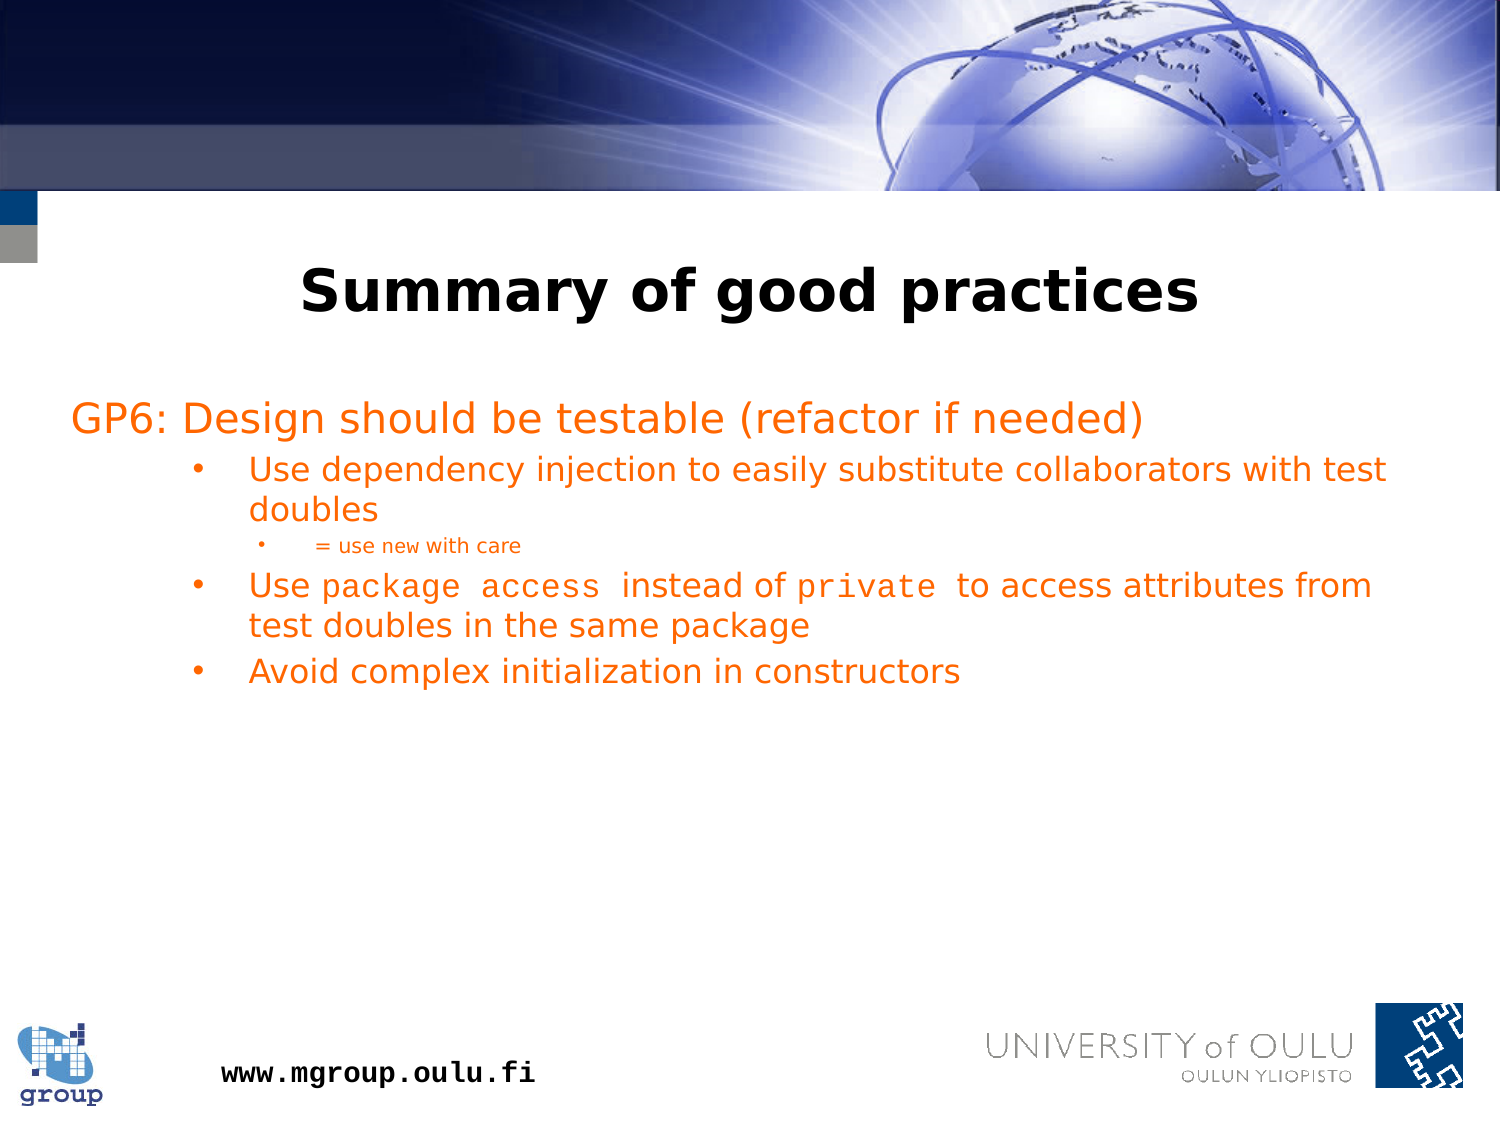

# Summary of good practices
GP6: Design should be testable (refactor if needed)
Use dependency injection to easily substitute collaborators with test doubles
= use new with care
Use package access instead of private to access attributes from test doubles in the same package
Avoid complex initialization in constructors